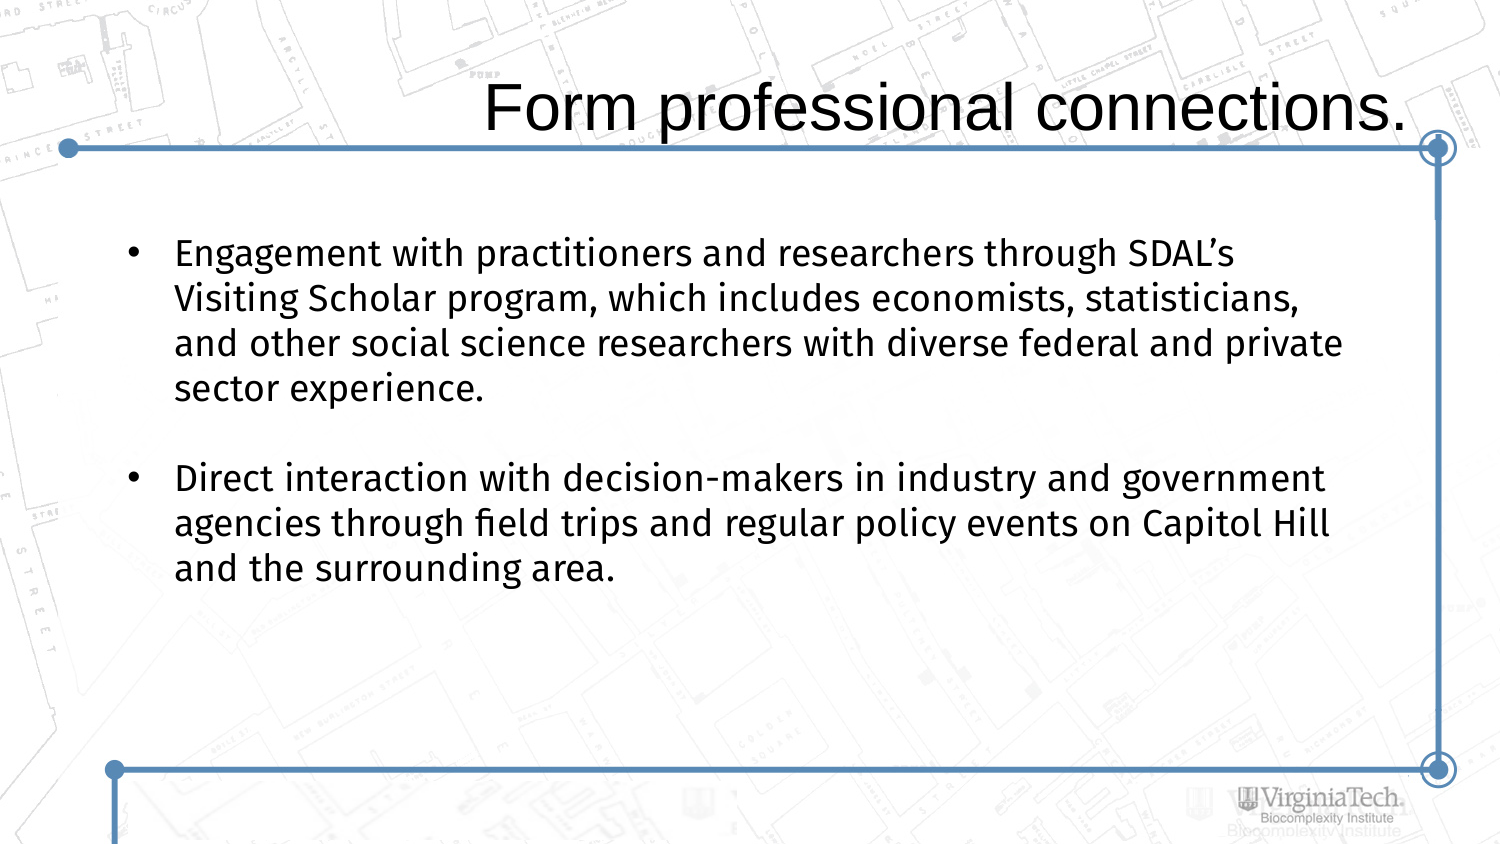

# Form professional connections.
Engagement with practitioners and researchers through SDAL’s Visiting Scholar program, which includes economists, statisticians, and other social science researchers with diverse federal and private sector experience.

Direct interaction with decision-makers in industry and government agencies through field trips and regular policy events on Capitol Hill and the surrounding area.